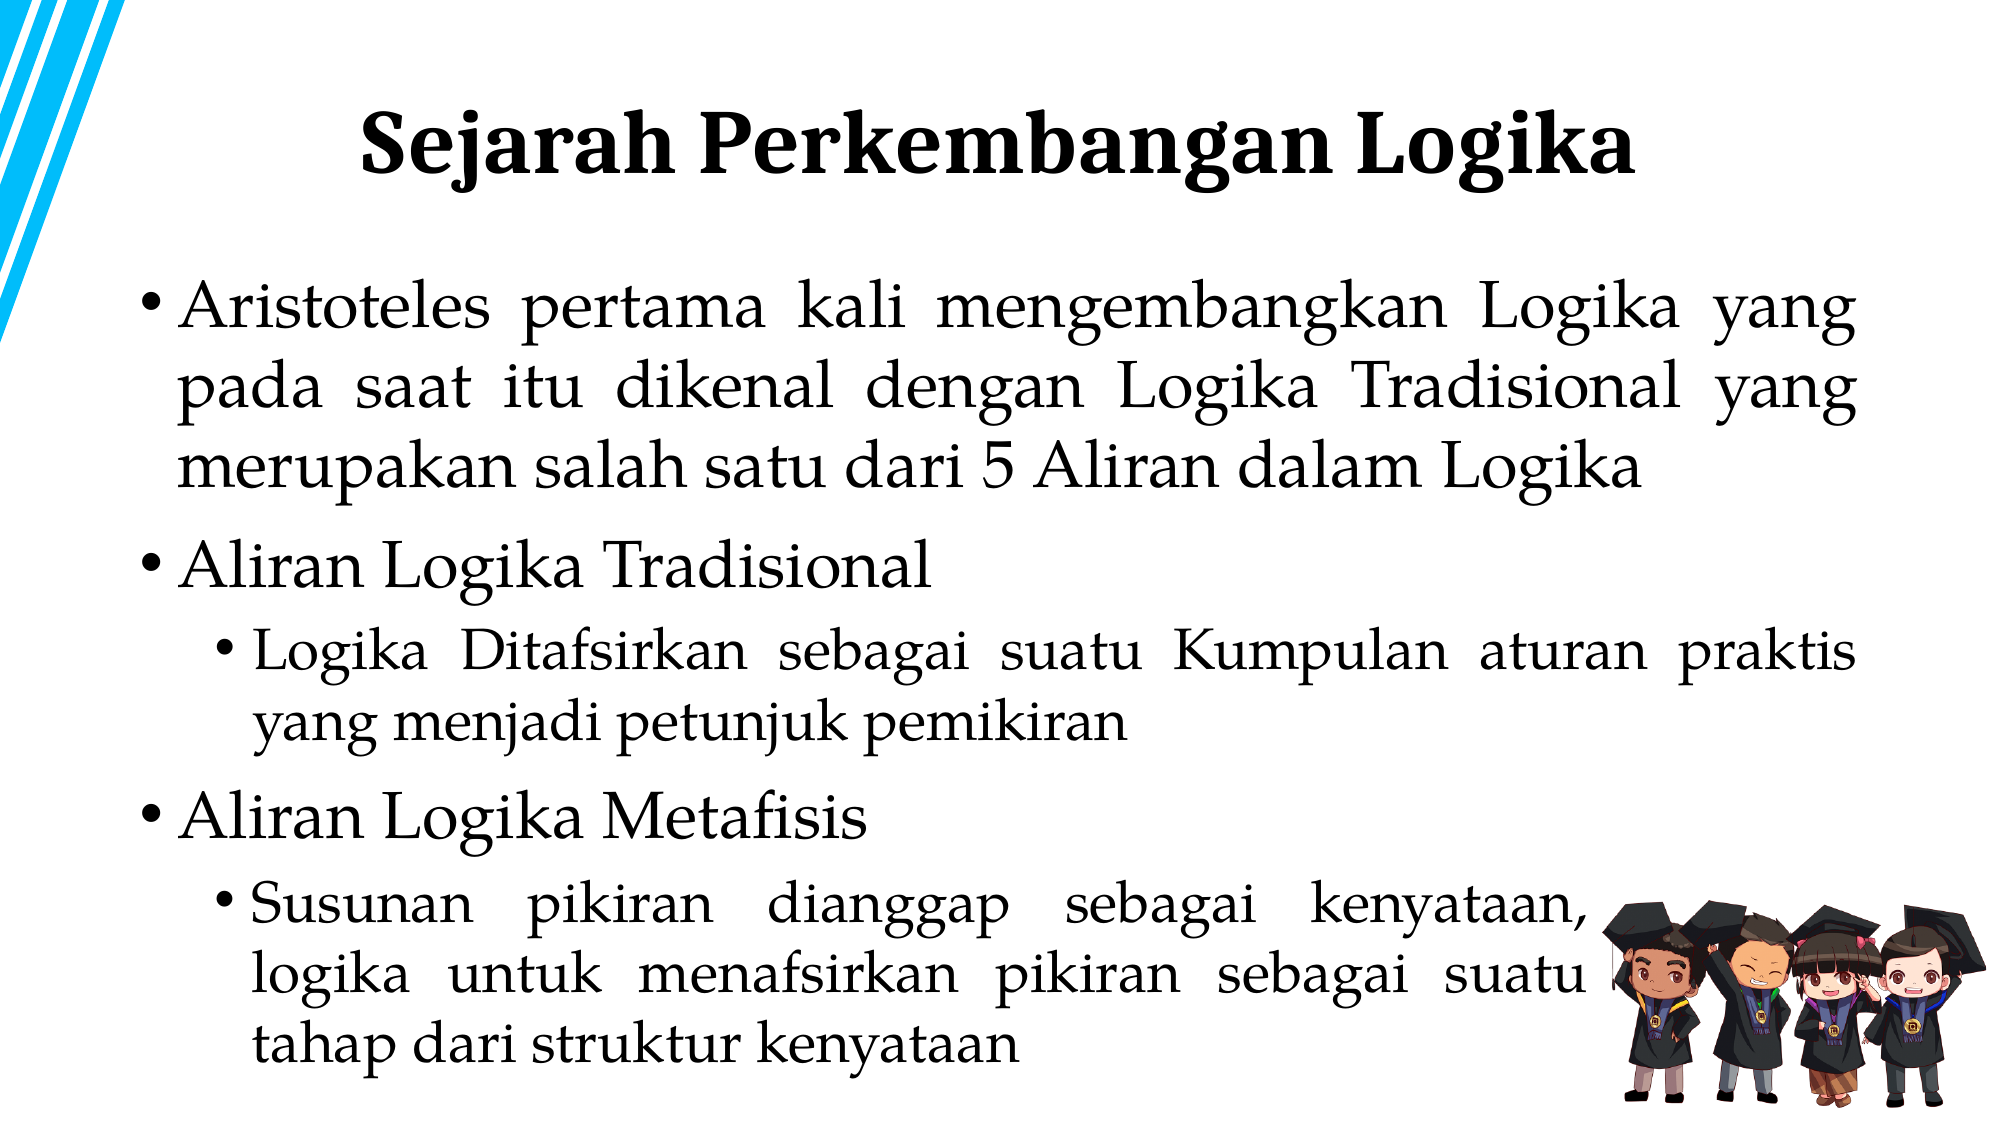

# Sejarah Perkembangan Logika
Aristoteles pertama kali mengembangkan Logika yang pada saat itu dikenal dengan Logika Tradisional yang merupakan salah satu dari 5 Aliran dalam Logika
Aliran Logika Tradisional
Logika Ditafsirkan sebagai suatu Kumpulan aturan praktis yang menjadi petunjuk pemikiran
Aliran Logika Metafisis
Susunan pikiran dianggap sebagai kenyataan, logika untuk menafsirkan pikiran sebagai suatu tahap dari struktur kenyataan